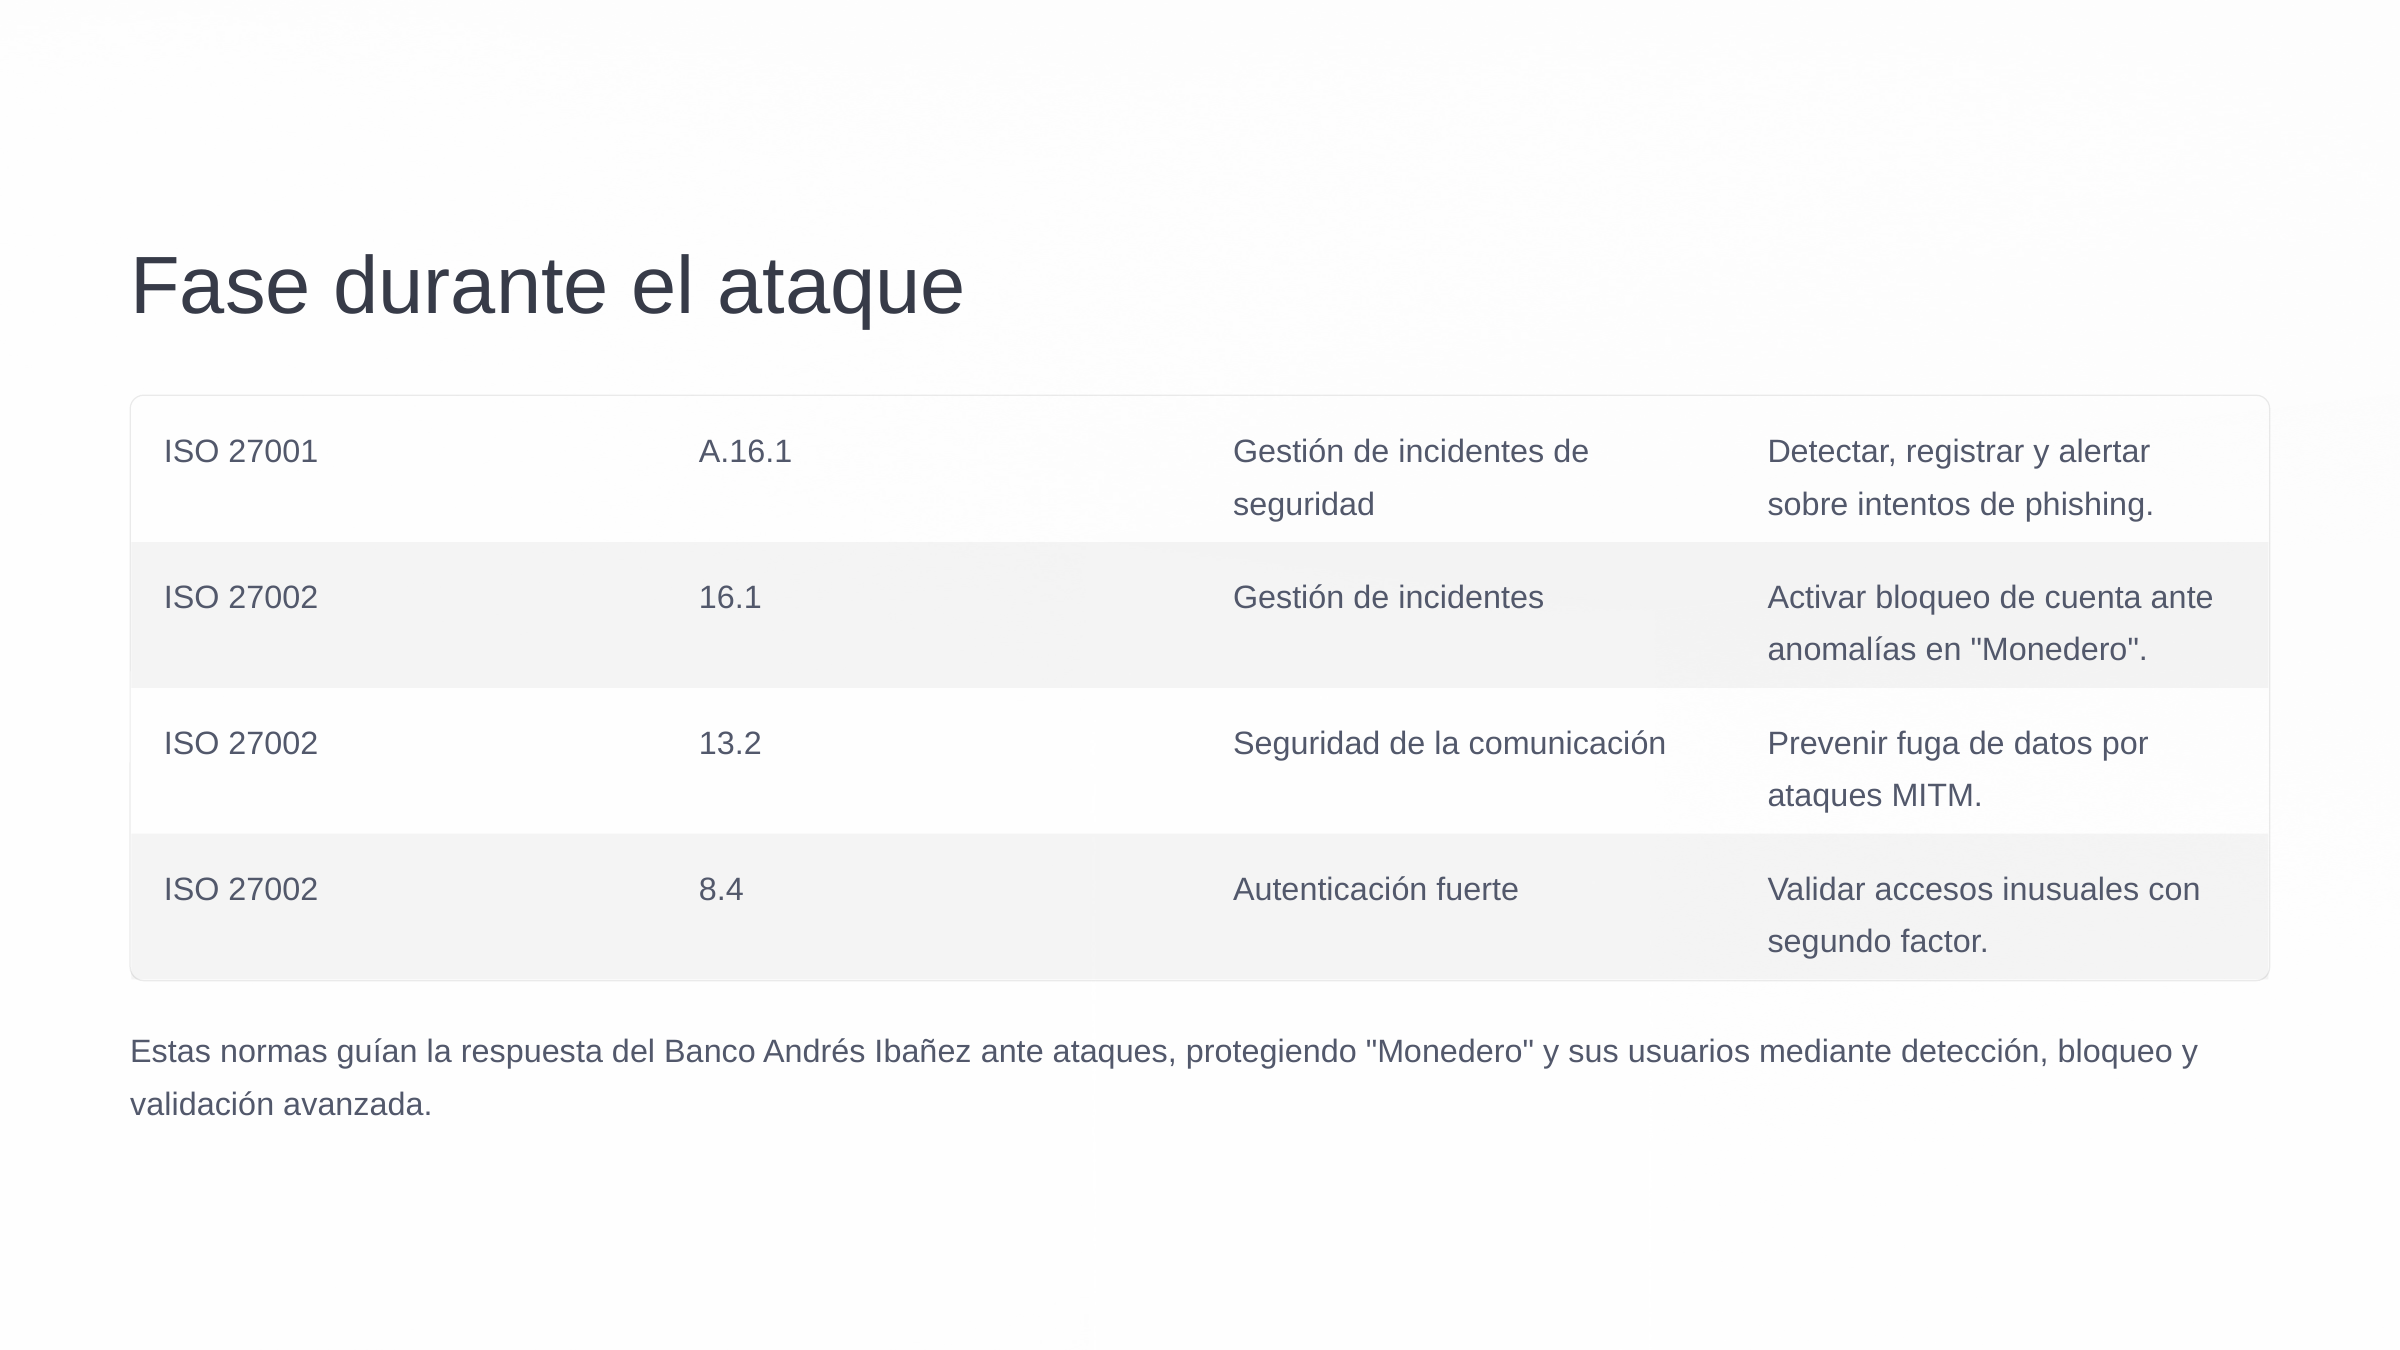

Fase durante el ataque

ISO 27001
A.16.1
Gestión de incidentes de seguridad
Detectar, registrar y alertar sobre intentos de phishing.

ISO 27002
16.1
Gestión de incidentes
Activar bloqueo de cuenta ante anomalías en "Monedero".

ISO 27002
13.2
Seguridad de la comunicación
Prevenir fuga de datos por ataques MITM.

ISO 27002
8.4
Autenticación fuerte
Validar accesos inusuales con segundo factor.
Estas normas guían la respuesta del Banco Andrés Ibañez ante ataques, protegiendo "Monedero" y sus usuarios mediante detección, bloqueo y validación avanzada.